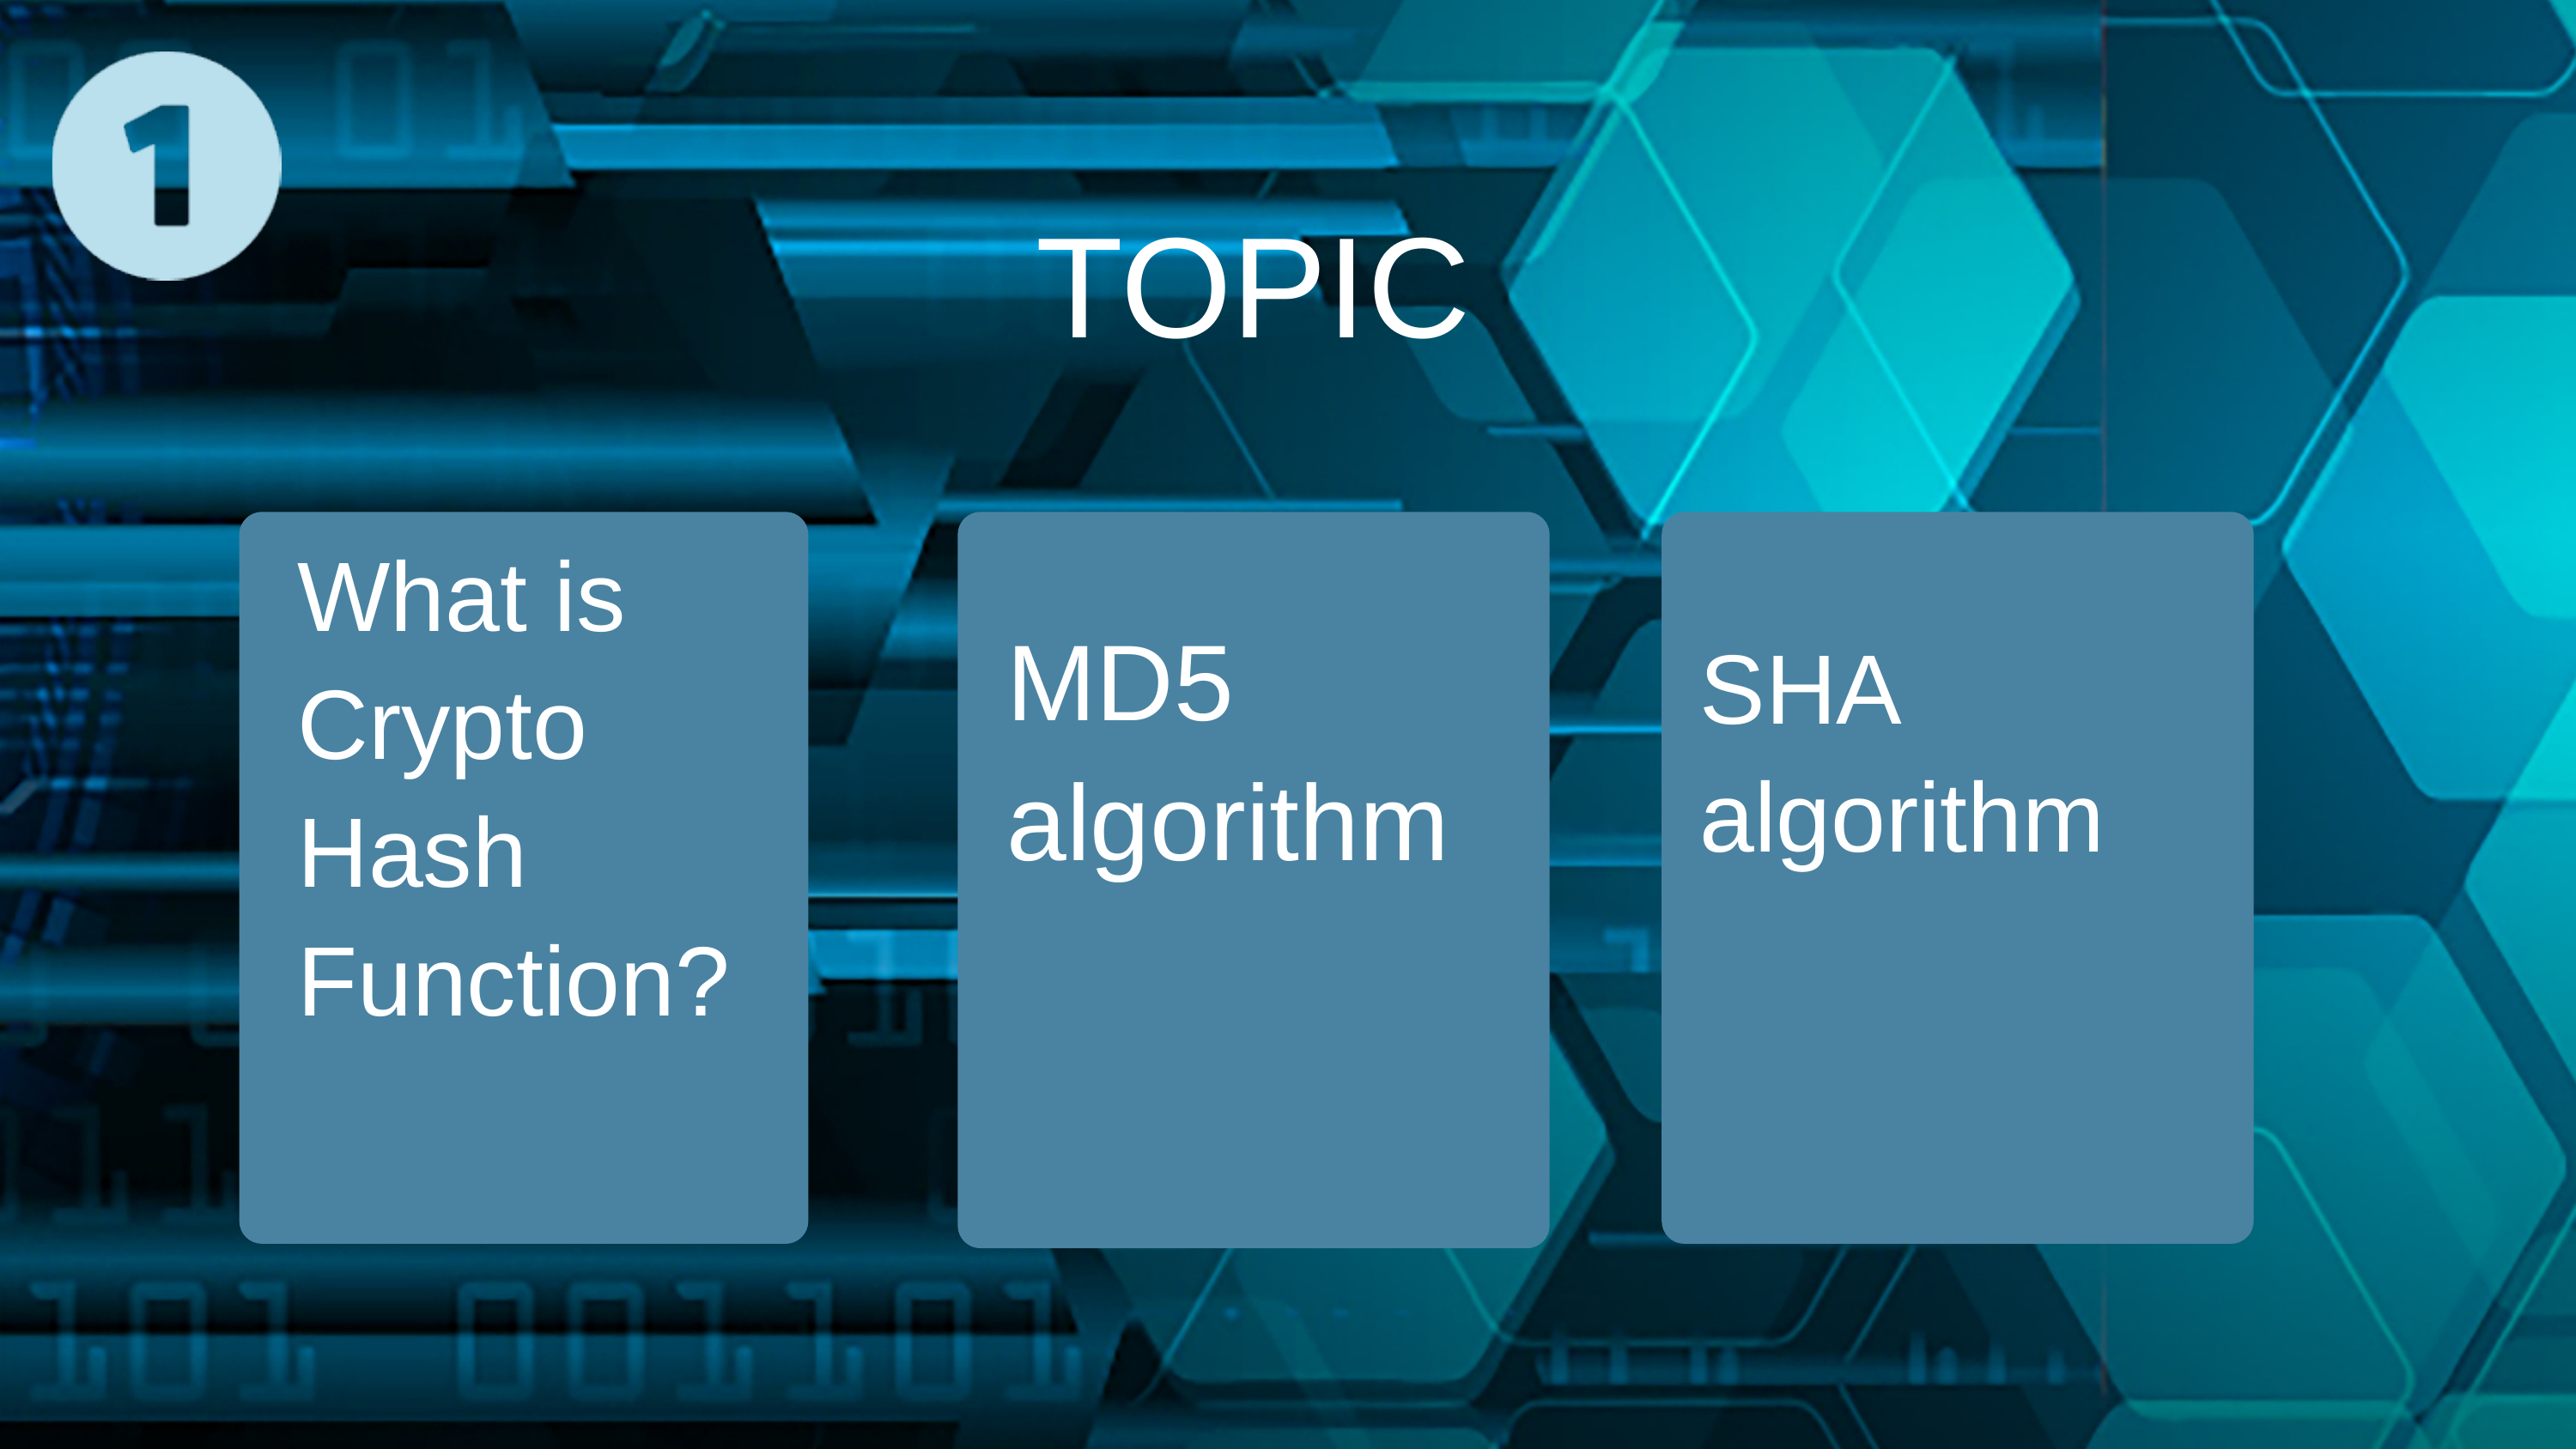

TOPIC

What is Crypto Hash Function?
MD5 algorithm
SHA
algorithm